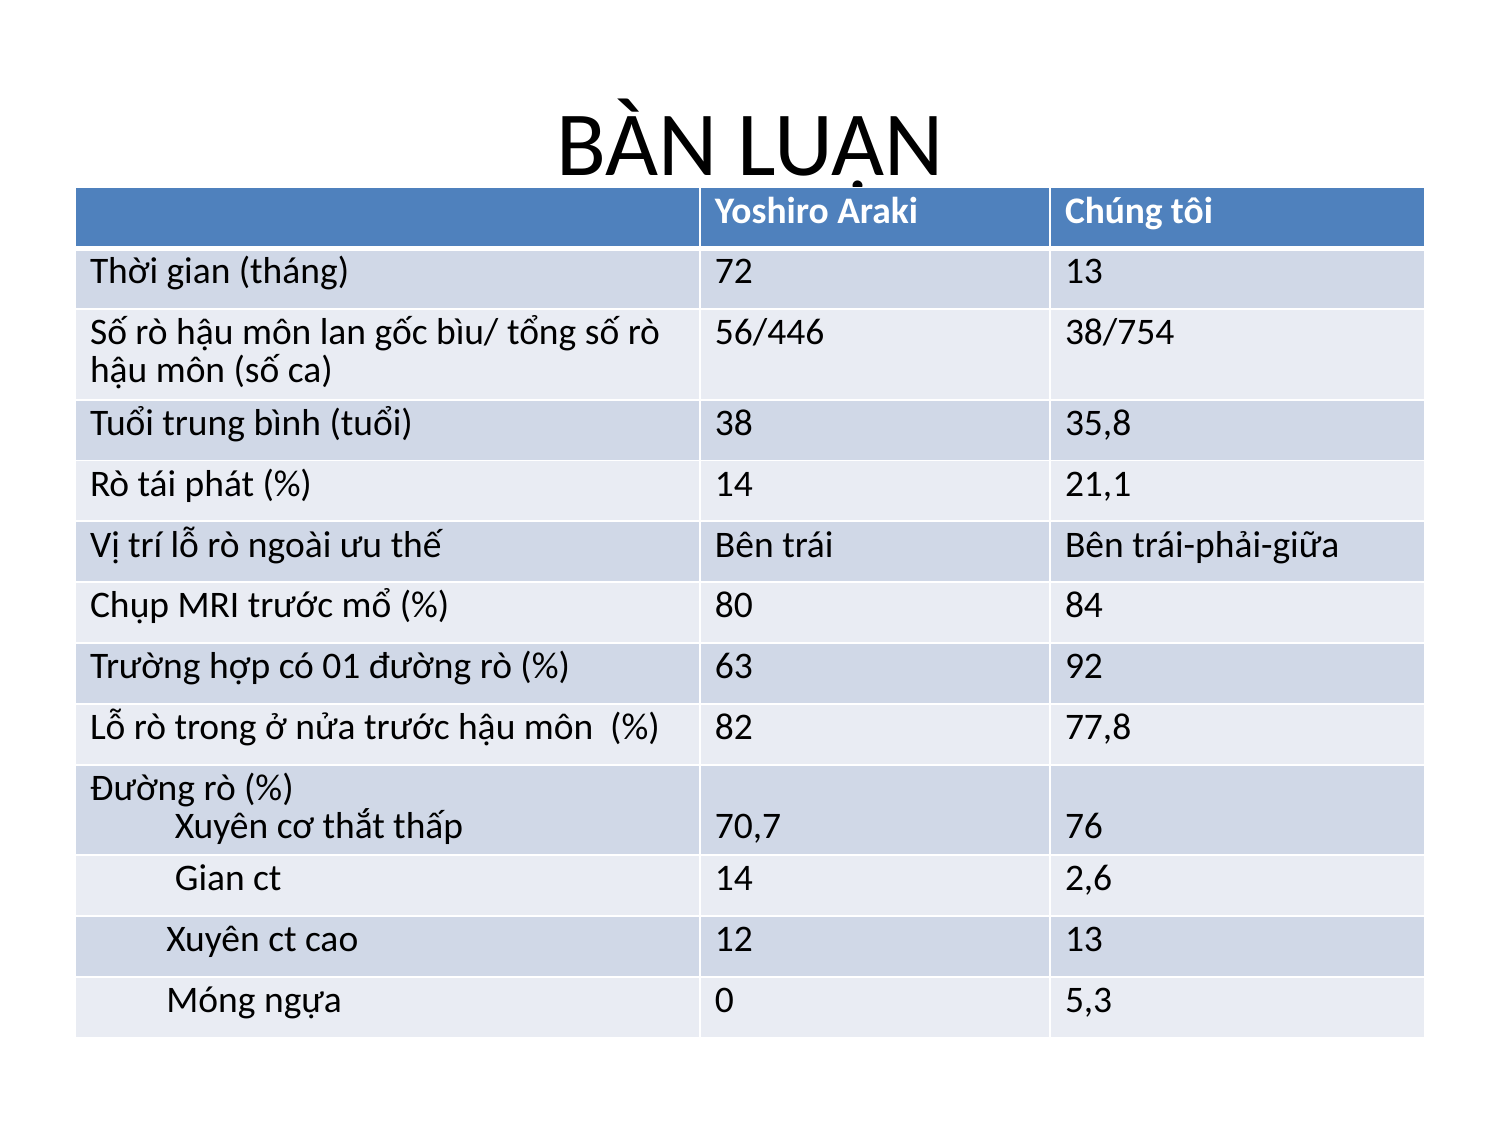

# BÀN LUẬN
|  | Yoshiro Araki | Chúng tôi |
| --- | --- | --- |
| Thời gian (tháng) | 72 | 13 |
| Số rò hậu môn lan gốc bìu/ tổng số rò hậu môn (số ca) | 56/446 | 38/754 |
| Tuổi trung bình (tuổi) | 38 | 35,8 |
| Rò tái phát (%) | 14 | 21,1 |
| Vị trí lỗ rò ngoài ưu thế | Bên trái | Bên trái-phải-giữa |
| Chụp MRI trước mổ (%) | 80 | 84 |
| Trường hợp có 01 đường rò (%) | 63 | 92 |
| Lỗ rò trong ở nửa trước hậu môn (%) | 82 | 77,8 |
| Đường rò (%) Xuyên cơ thắt thấp | 70,7 | 76 |
| Gian ct | 14 | 2,6 |
| Xuyên ct cao | 12 | 13 |
| Móng ngựa | 0 | 5,3 |